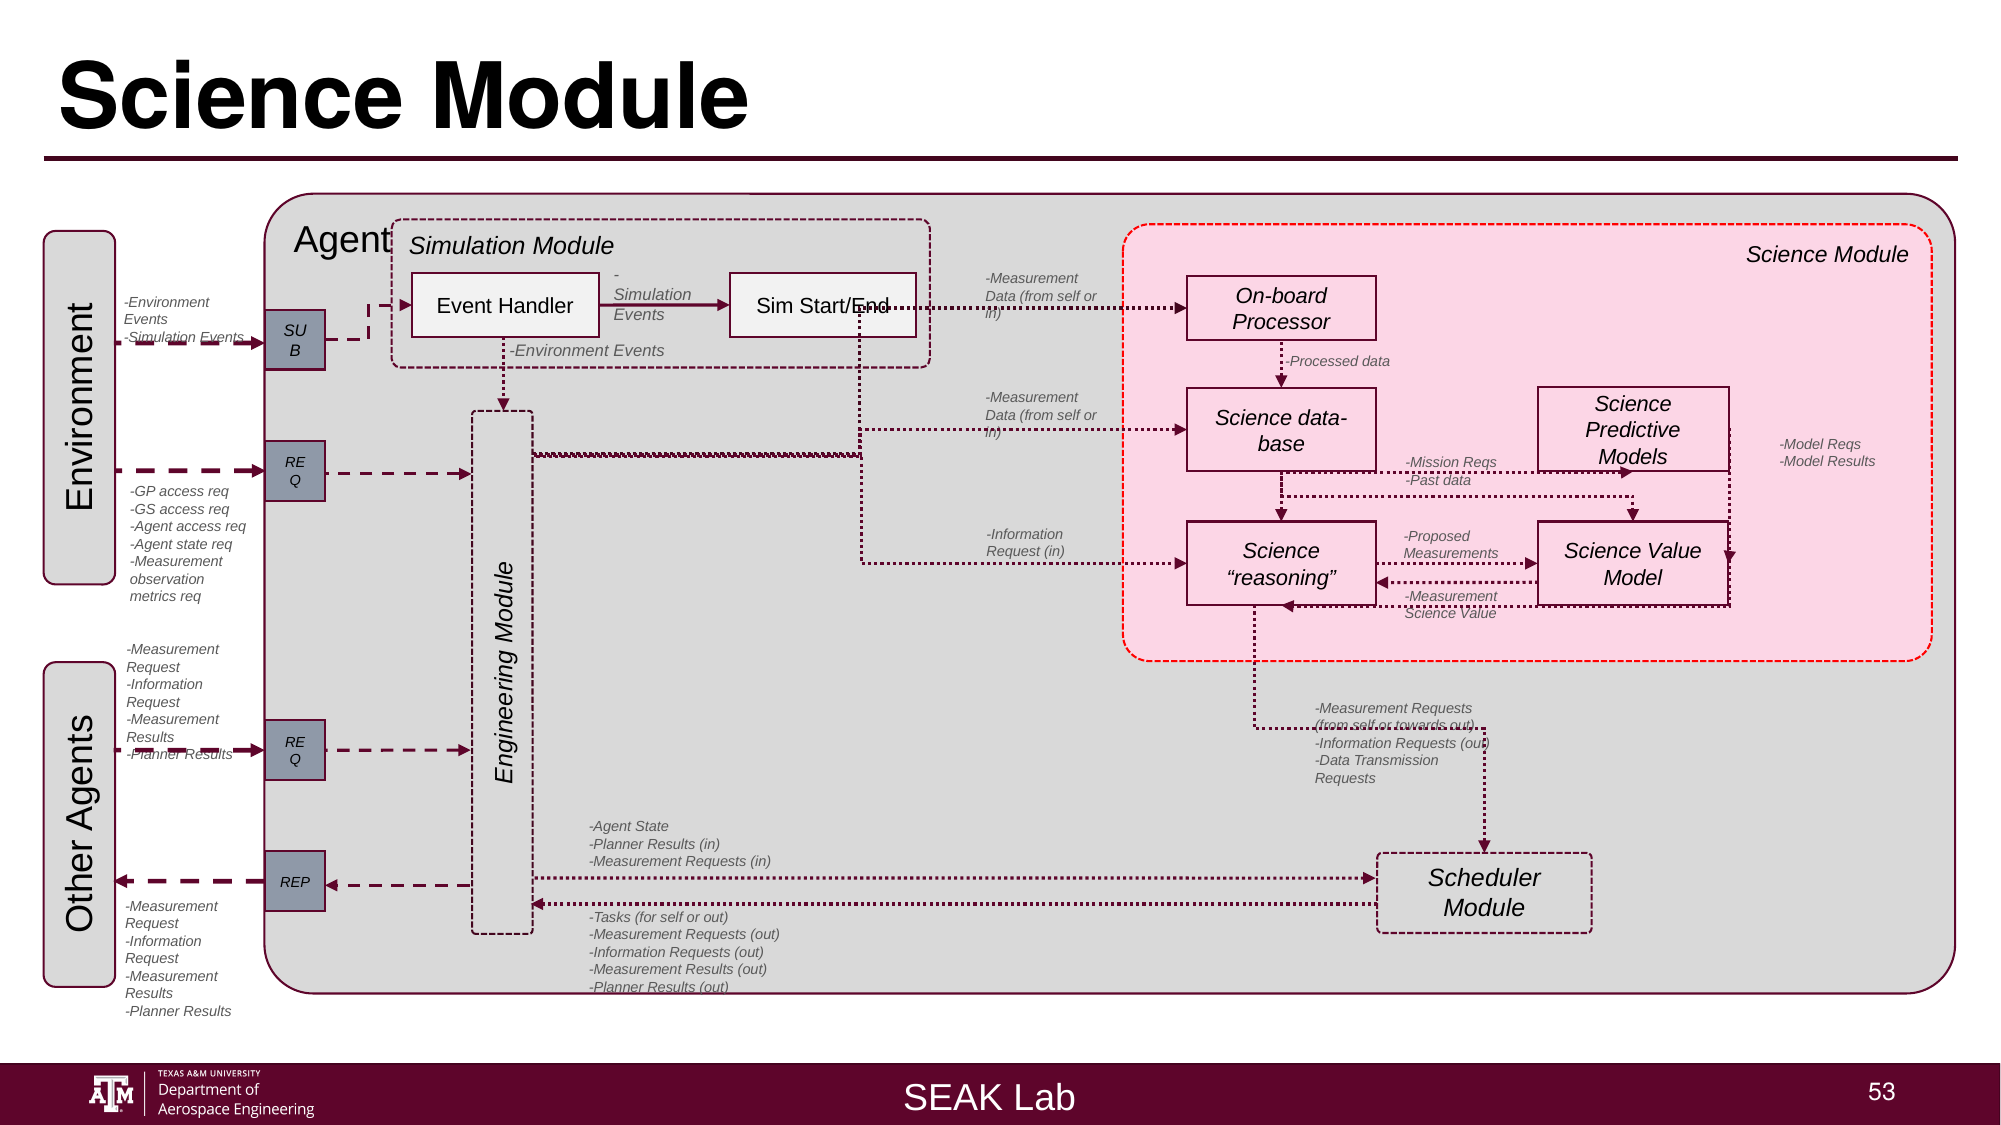

# Science Module
Agent
Simulation Module
Science Module
-Simulation Events
-Measurement Data (from self or in)
Sim Start/End
Event Handler
On-board Processor
-Environment Events
-Simulation Events
SUB
-Environment Events
-Processed data
Environment
-Measurement Data (from self or in)
Science Predictive Models
Science data-base
-Model Reqs
-Model Results
REQ
-Mission Reqs
-Past data
-GP access req
-GS access req
-Agent access req
-Agent state req
-Measurement observation metrics req
-Information Request (in)
-Proposed Measurements
Science “reasoning”
Science Value Model
-Measurement Science Value
-Measurement Request
-Information Request
-Measurement Results
-Planner Results
Engineering Module
-Measurement Requests (from self or towards out)
-Information Requests (out)
-Data Transmission Requests
REQ
Other Agents
-Agent State
-Planner Results (in)
-Measurement Requests (in)
REP
Scheduler Module
-Measurement Request
-Information Request
-Measurement Results
-Planner Results
-Tasks (for self or out)
-Measurement Requests (out)
-Information Requests (out)
-Measurement Results (out)
-Planner Results (out)